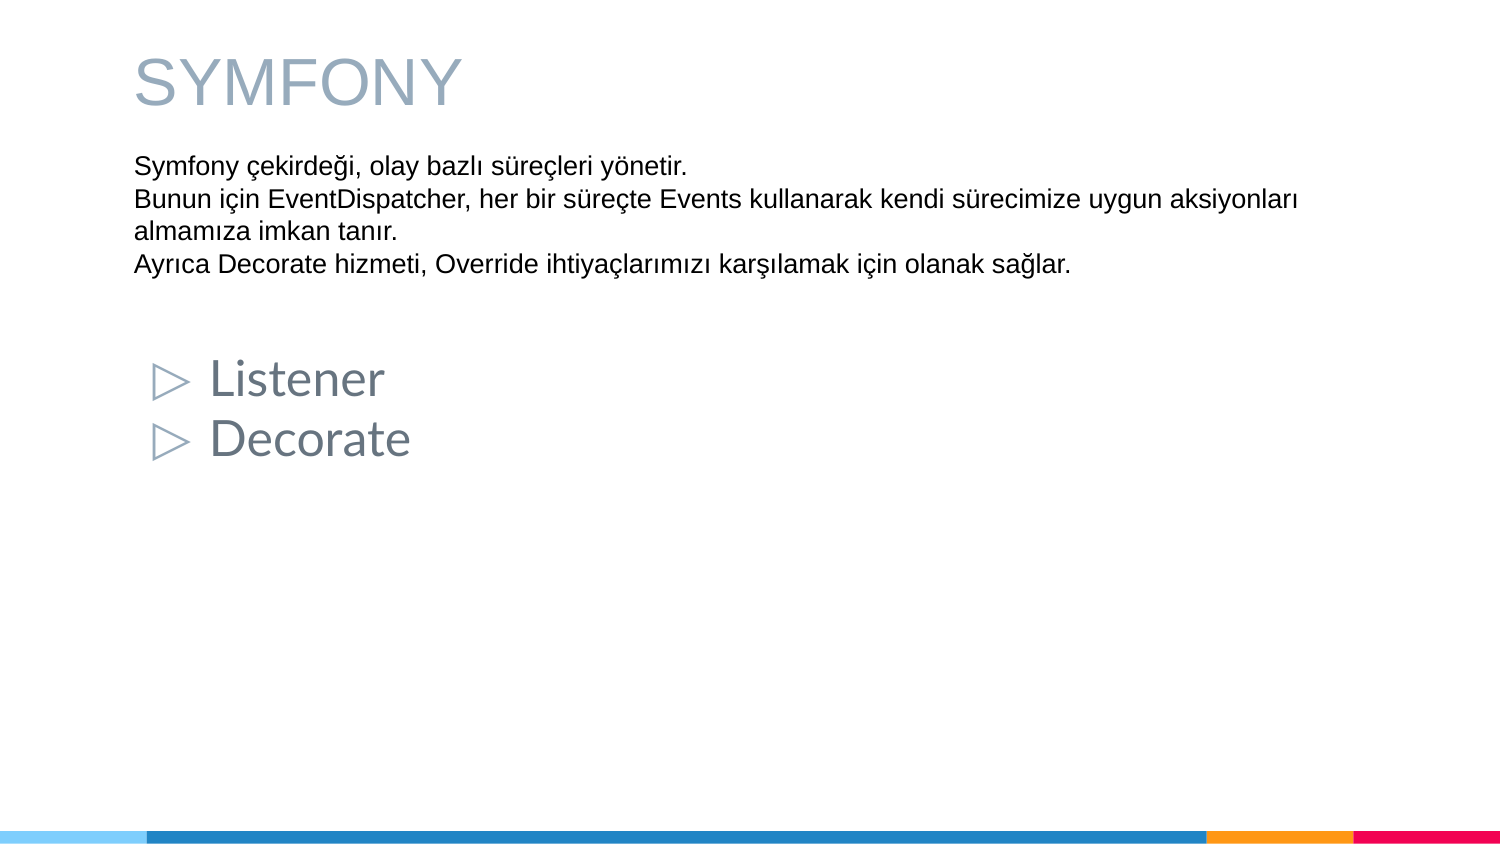

# SYMFONY
Symfony çekirdeği, olay bazlı süreçleri yönetir.
Bunun için EventDispatcher, her bir süreçte Events kullanarak kendi sürecimize uygun aksiyonları almamıza imkan tanır.
Ayrıca Decorate hizmeti, Override ihtiyaçlarımızı karşılamak için olanak sağlar.
Listener
Decorate